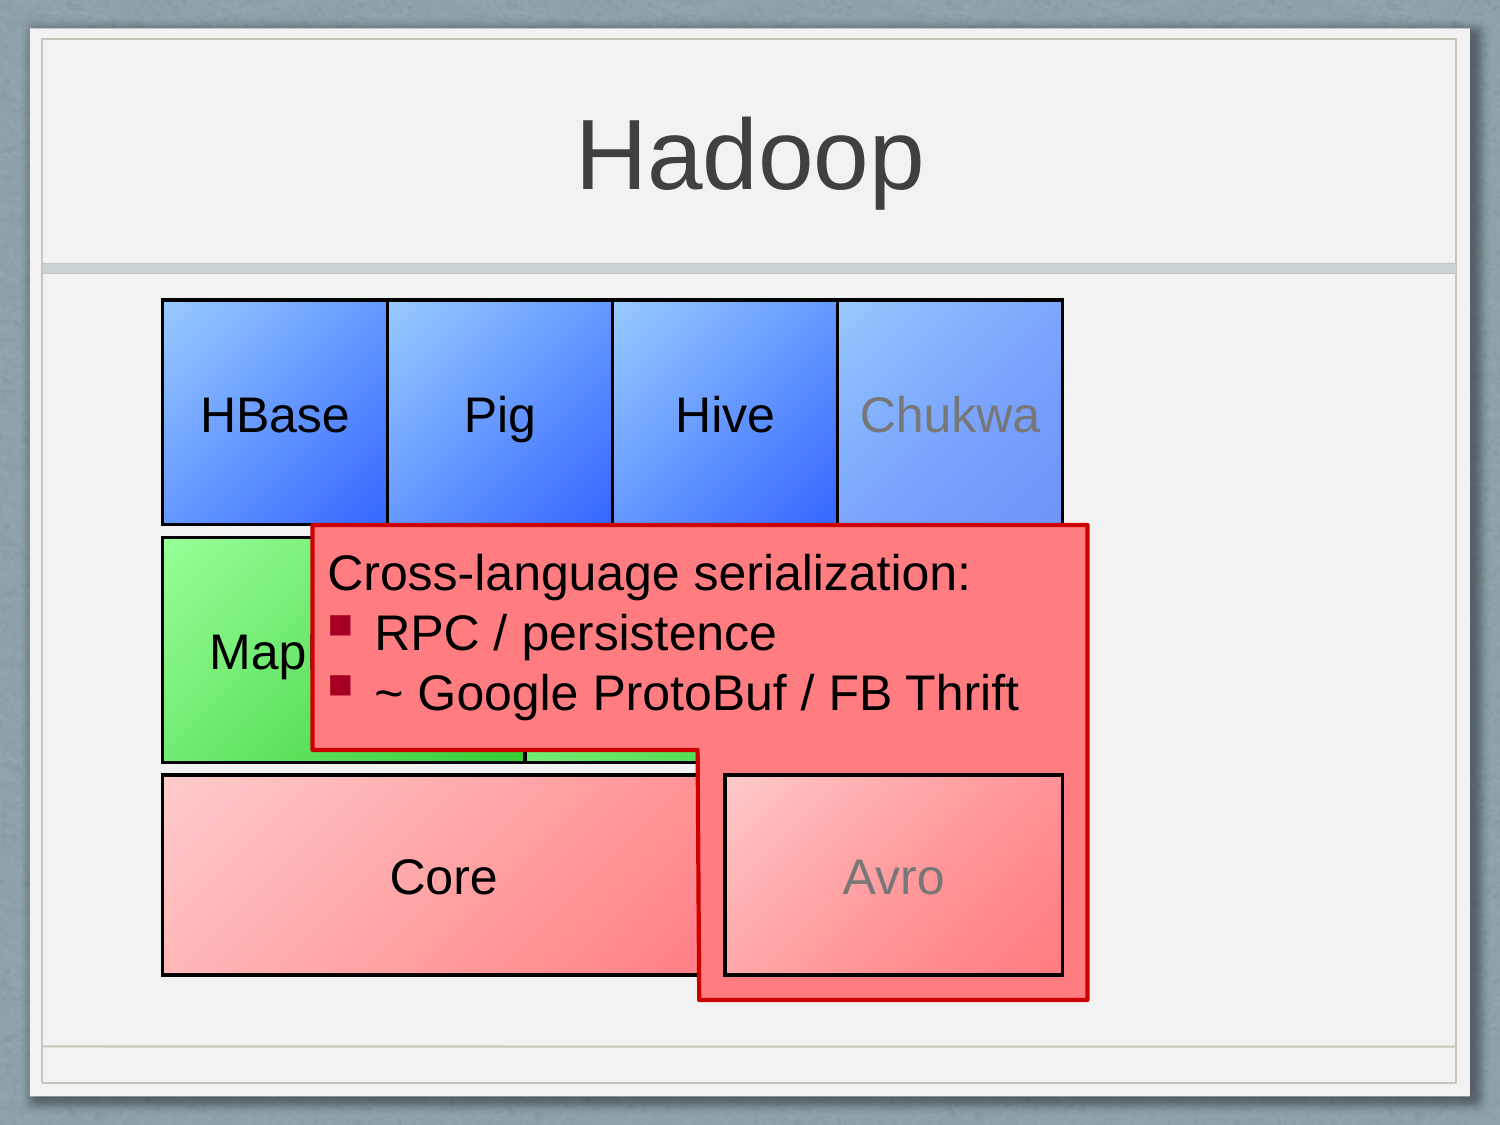

# Hadoop
HBase
Pig
Hive
Chukwa
Cross-language serialization:
RPC / persistence
~ Google ProtoBuf / FB Thrift

MapReduce
HDFS
Zoo
Keeper

Core
Avro